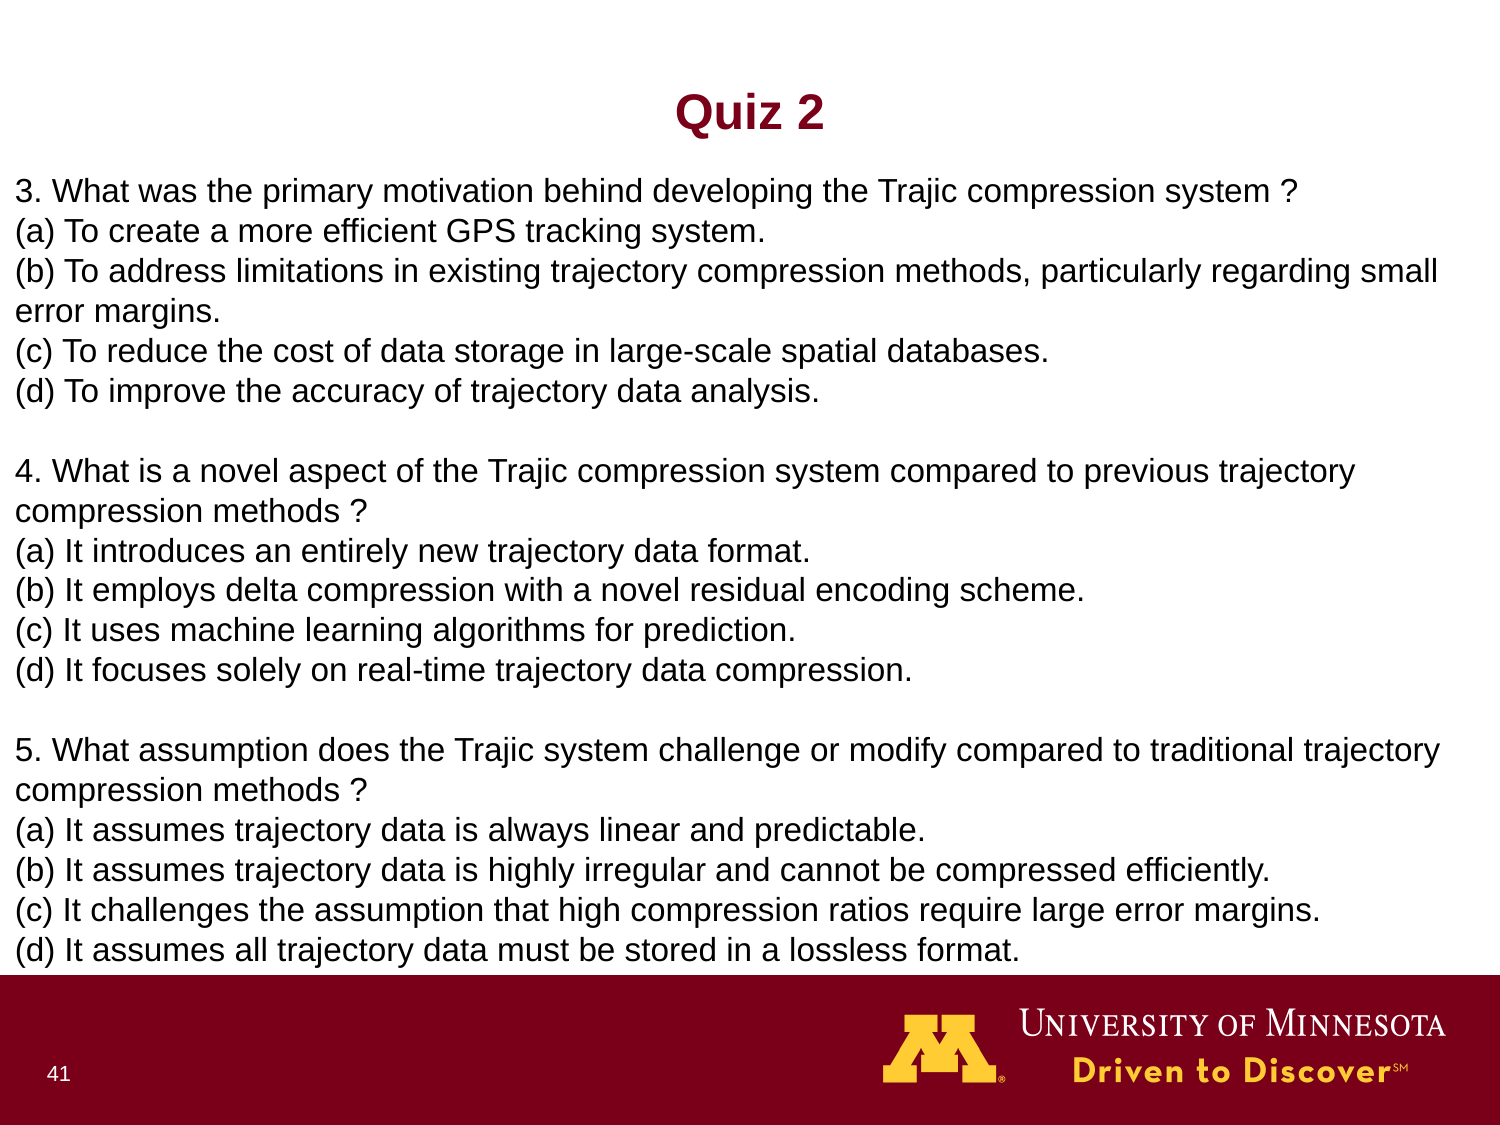

# Quiz 2
3. What was the primary motivation behind developing the Trajic compression system ?
(a) To create a more efficient GPS tracking system.
(b) To address limitations in existing trajectory compression methods, particularly regarding small error margins.
(c) To reduce the cost of data storage in large-scale spatial databases.
(d) To improve the accuracy of trajectory data analysis.
4. What is a novel aspect of the Trajic compression system compared to previous trajectory compression methods ?
(a) It introduces an entirely new trajectory data format.
(b) It employs delta compression with a novel residual encoding scheme.
(c) It uses machine learning algorithms for prediction.
(d) It focuses solely on real-time trajectory data compression.
5. What assumption does the Trajic system challenge or modify compared to traditional trajectory compression methods ?
(a) It assumes trajectory data is always linear and predictable.
(b) It assumes trajectory data is highly irregular and cannot be compressed efficiently.
(c) It challenges the assumption that high compression ratios require large error margins.
(d) It assumes all trajectory data must be stored in a lossless format.
41